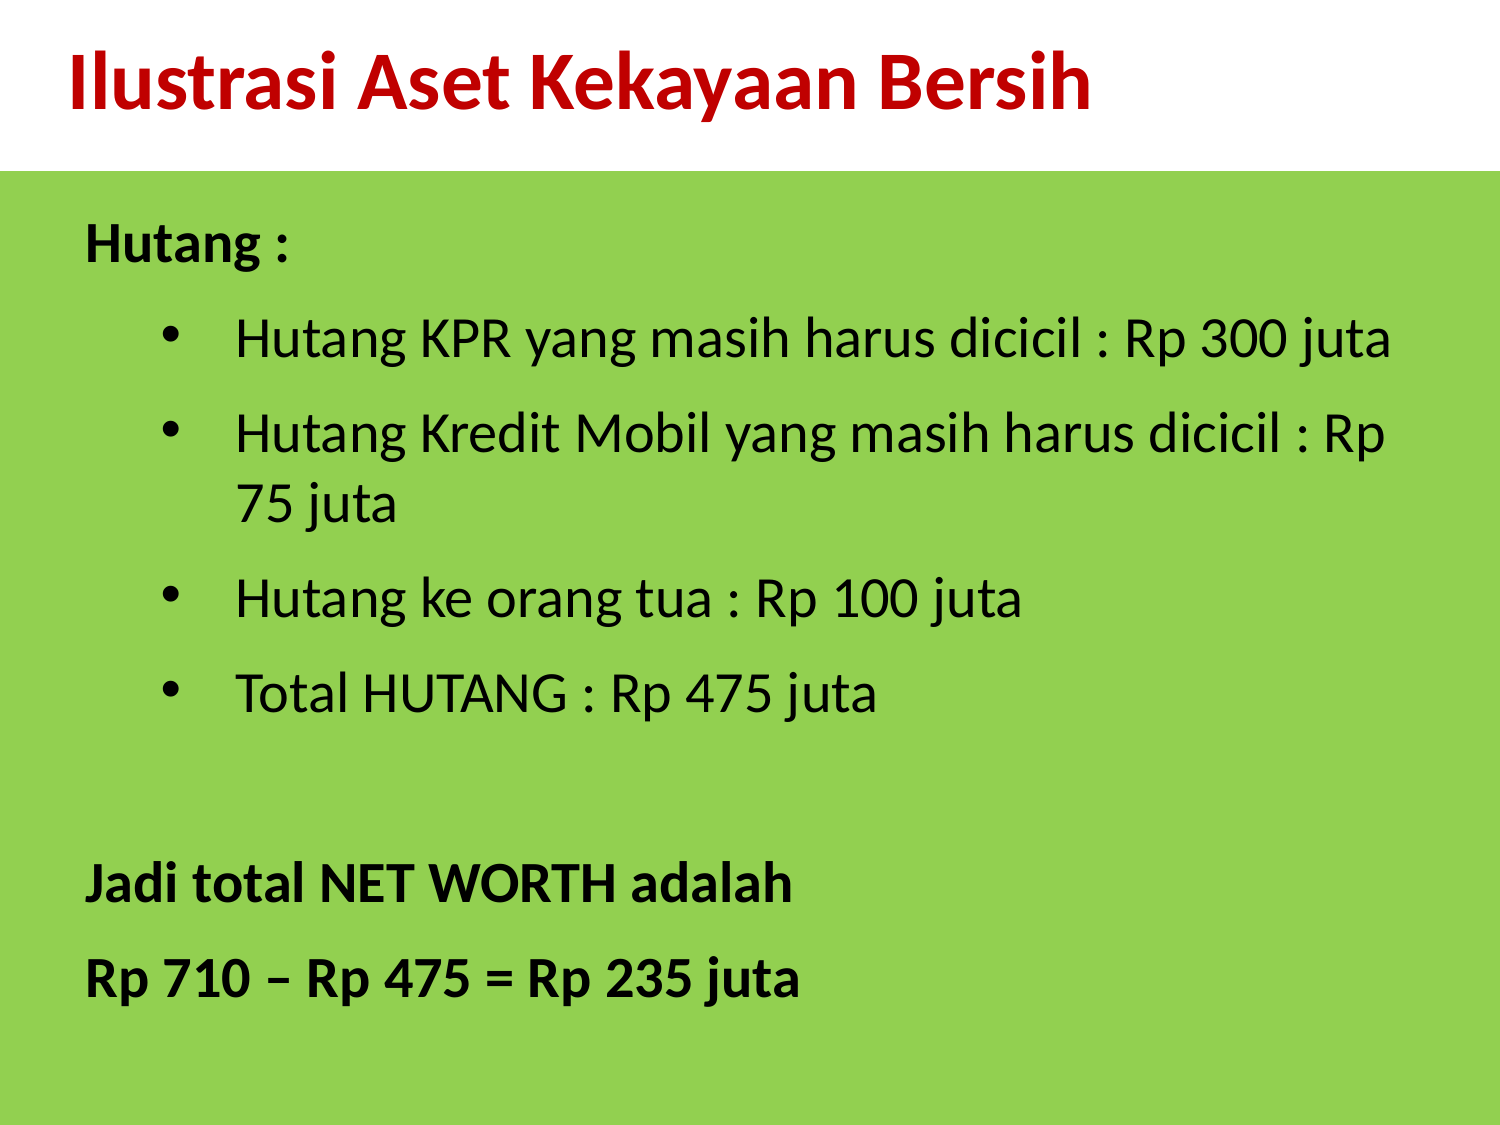

Ilustrasi Aset Kekayaan Bersih

Hutang :
Hutang KPR yang masih harus dicicil : Rp 300 juta
Hutang Kredit Mobil yang masih harus dicicil : Rp 75 juta
Hutang ke orang tua : Rp 100 juta
Total HUTANG : Rp 475 juta

Jadi total NET WORTH adalah
Rp 710 – Rp 475 = Rp 235 juta